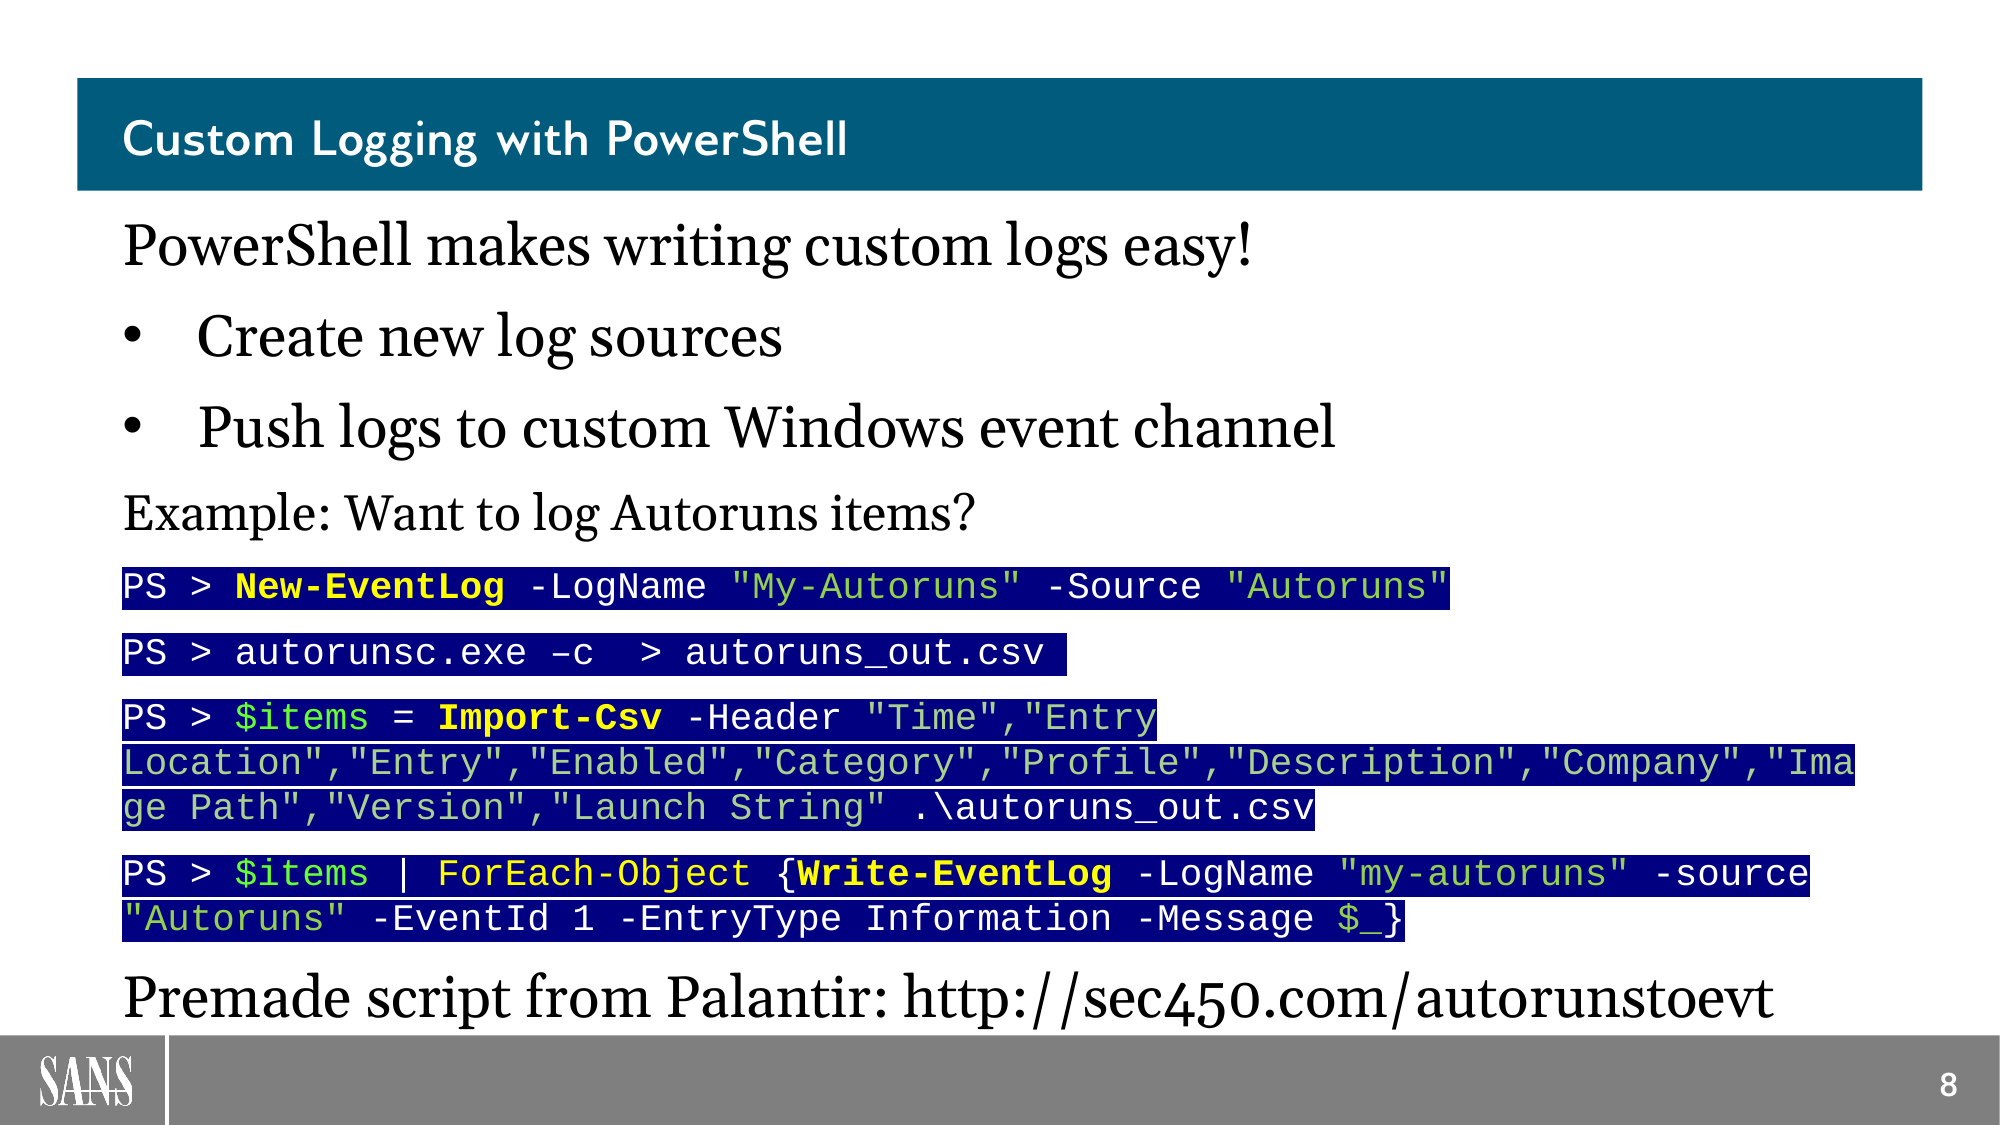

# Custom Logging with PowerShell
PowerShell makes writing custom logs easy!
Create new log sources
Push logs to custom Windows event channel
Example: Want to log Autoruns items?
PS > New-EventLog -LogName "My-Autoruns" -Source "Autoruns"
PS > autorunsc.exe –c  > autoruns_out.csv
PS > $items = Import-Csv -Header "Time","Entry Location","Entry","Enabled","Category","Profile","Description","Company","Image Path","Version","Launch String" .\autoruns_out.csv
PS > $items | ForEach-Object {Write-EventLog -LogName "my-autoruns" -source "Autoruns" -EventId 1 -EntryType Information -Message $_}
Premade script from Palantir: http://sec450.com/autorunstoevt